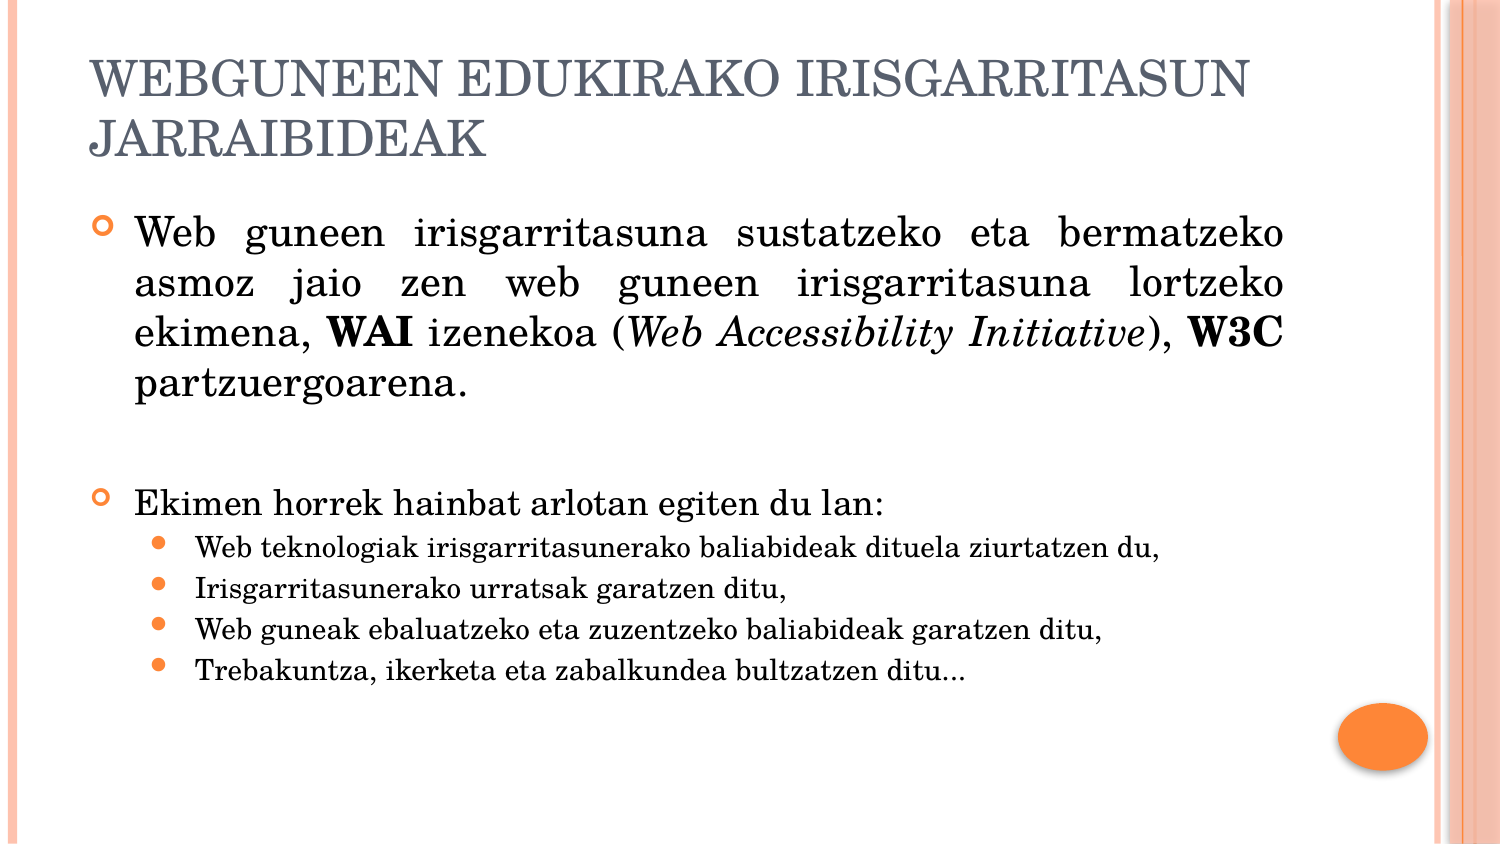

# webguneen edukirako irisgarritasun jarraibideak
Web guneen irisgarritasuna sustatzeko eta bermatzeko asmoz jaio zen web guneen irisgarritasuna lortzeko ekimena, WAI izenekoa (Web Accessibility Initiative), W3C partzuergoarena.

Ekimen horrek hainbat arlotan egiten du lan:
Web teknologiak irisgarritasunerako baliabideak dituela ziurtatzen du,
Irisgarritasunerako urratsak garatzen ditu,
Web guneak ebaluatzeko eta zuzentzeko baliabideak garatzen ditu,
Trebakuntza, ikerketa eta zabalkundea bultzatzen ditu...